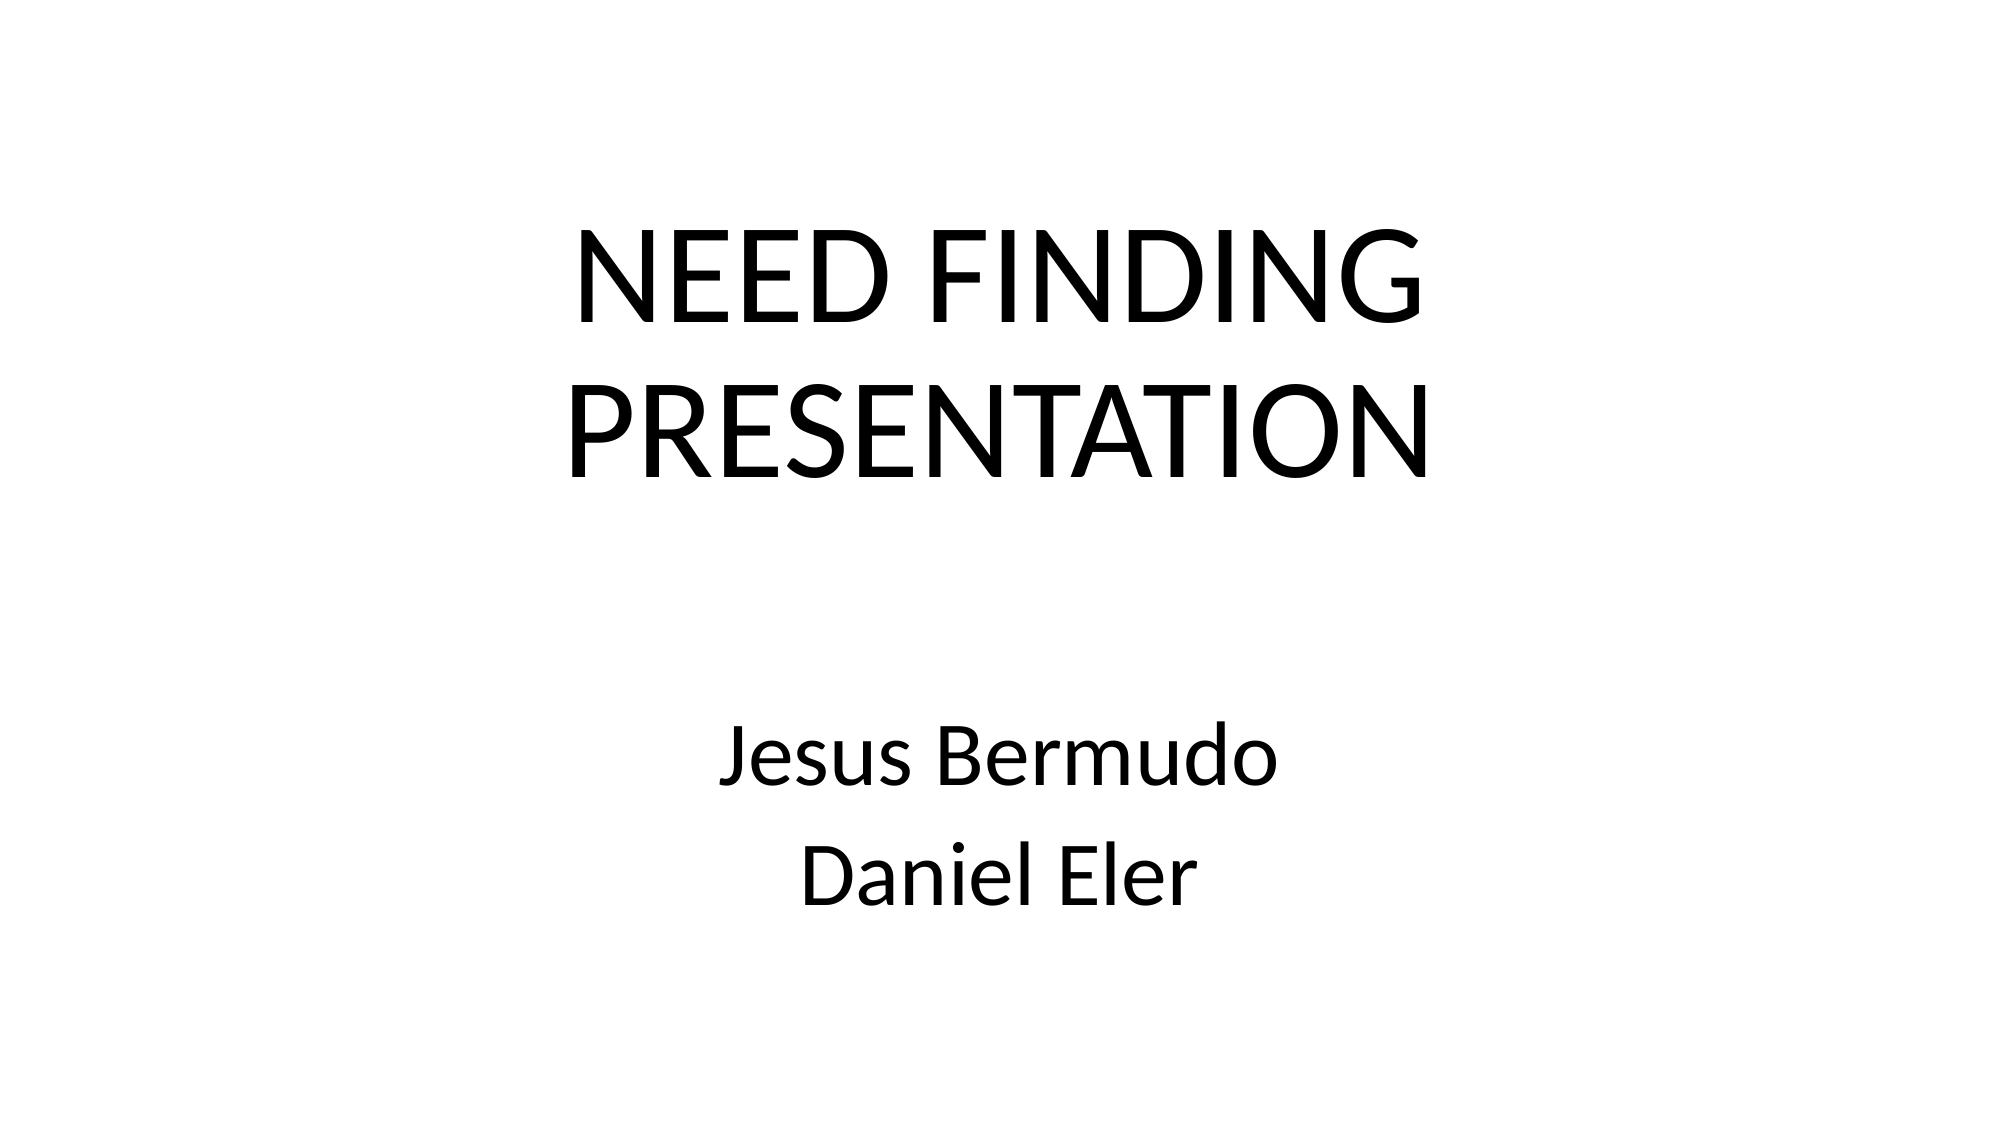

NEED FINDING PRESENTATION
Jesus Bermudo
Daniel Eler